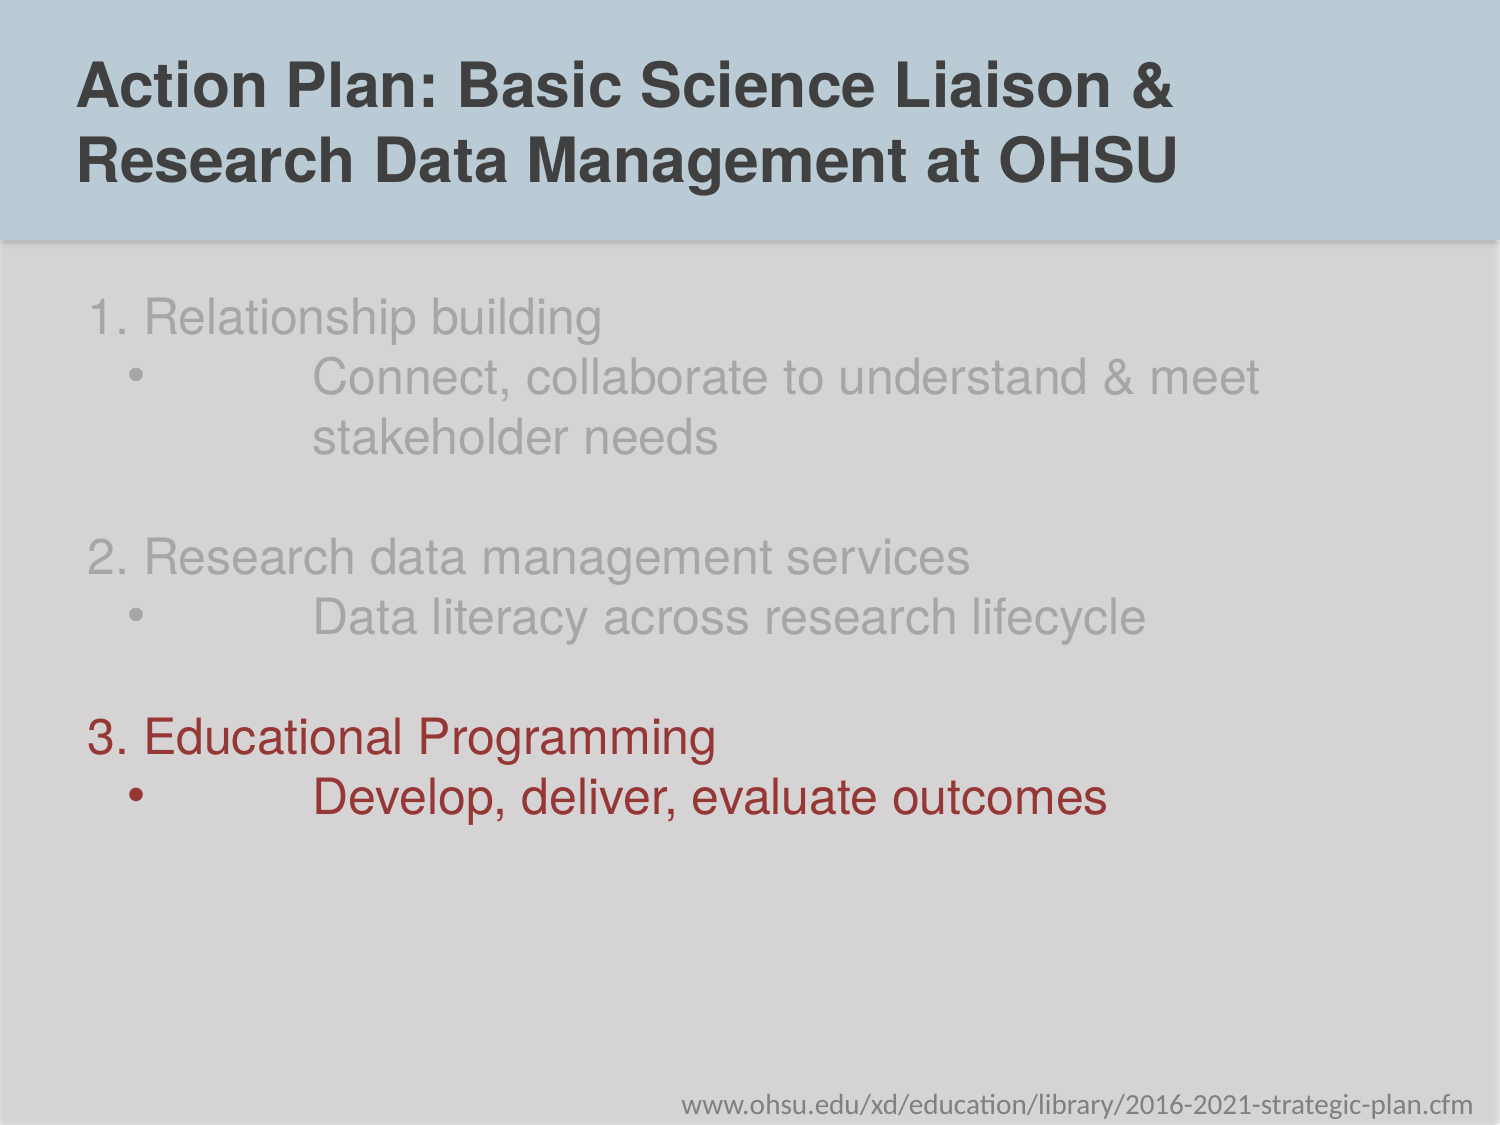

Action Plan: Basic Science Liaison & Research Data Management at OHSU

1. Relationship building
 	Connect, collaborate to understand & meet 		stakeholder needs

2. Research data management services
	Data literacy across research lifecycle

3. Educational Programming
	Develop, deliver, evaluate outcomes

www.ohsu.edu/xd/education/library/2016-2021-strategic-plan.cfm